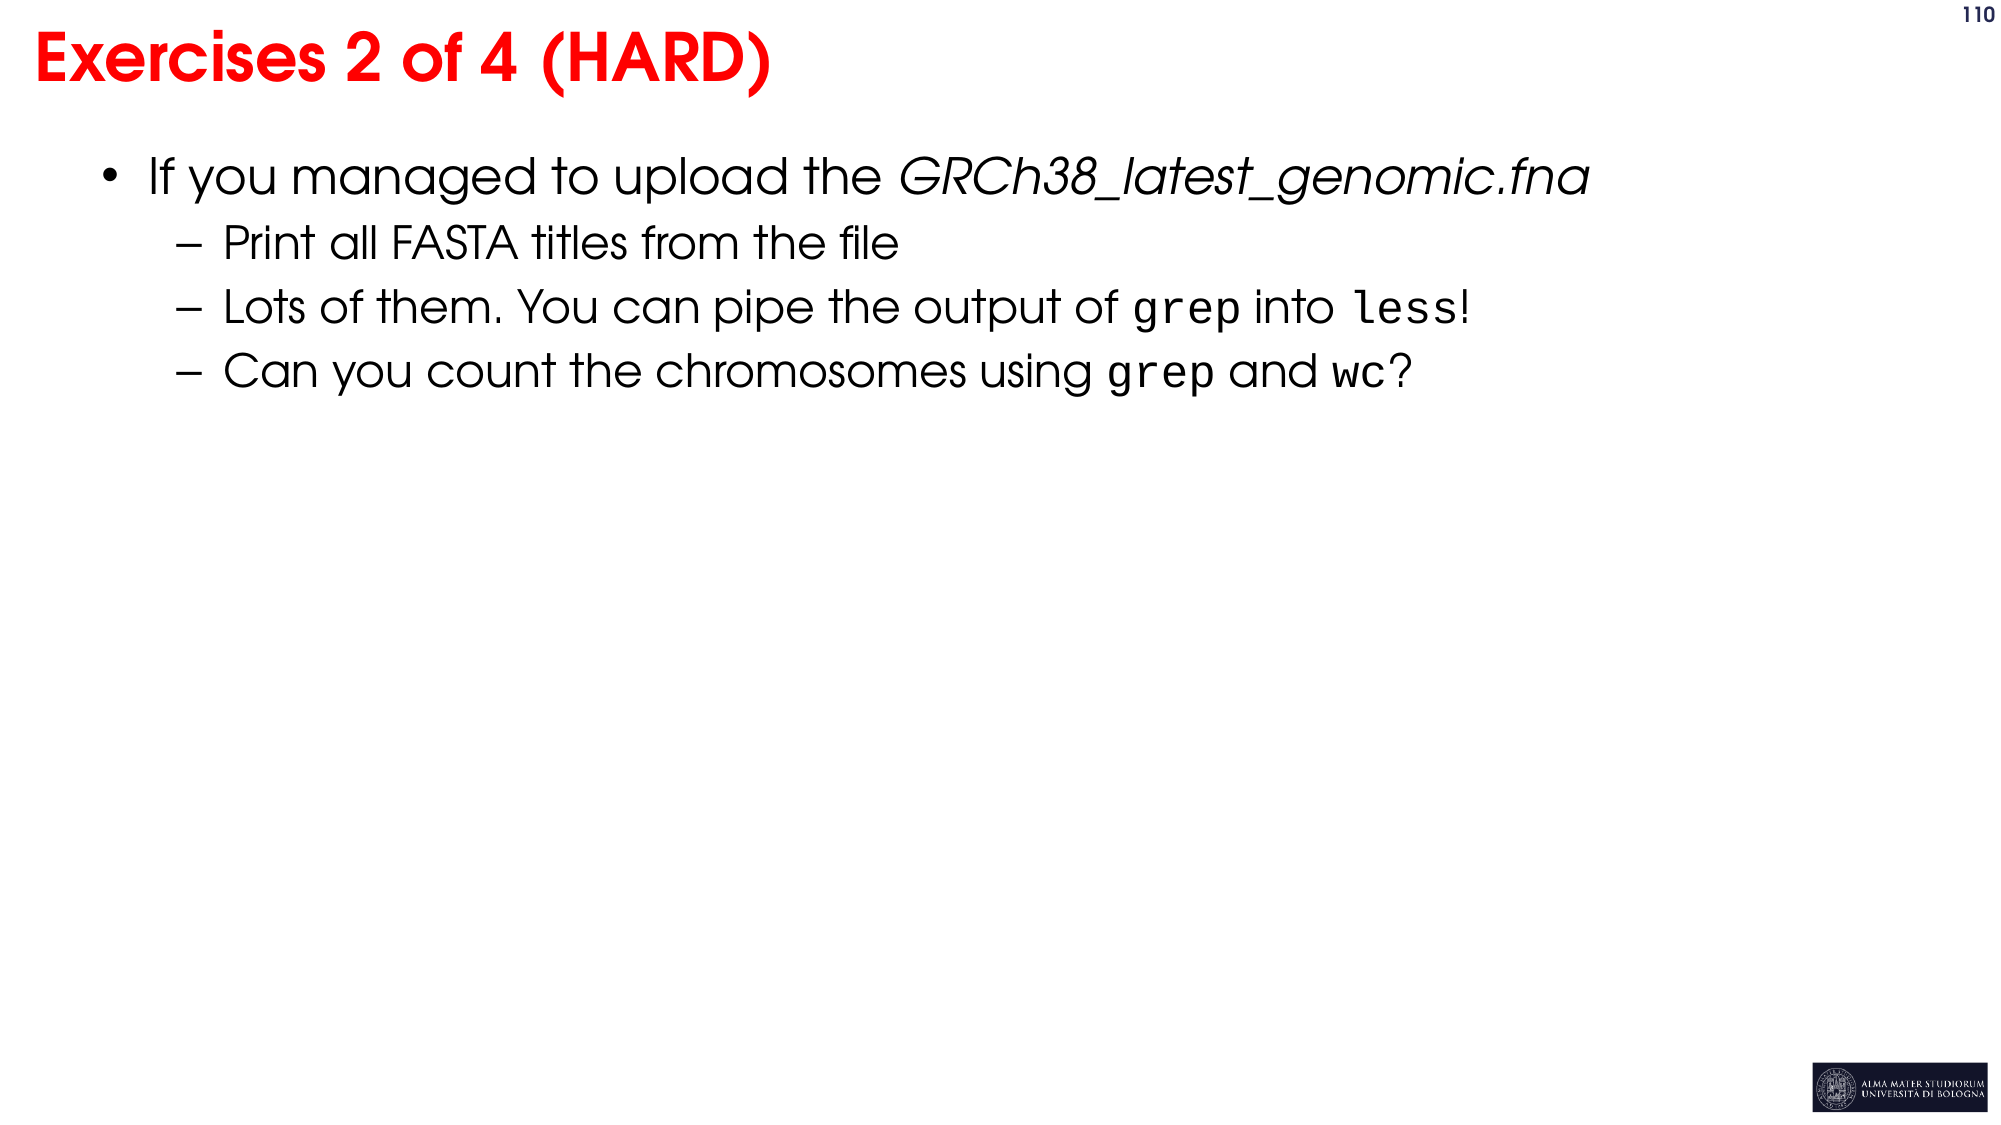

Exercises 2 of 4 (HARD)
If you managed to upload the GRCh38_latest_genomic.fna
Print all FASTA titles from the file
Lots of them. You can pipe the output of grep into less!
Can you count the chromosomes using grep and wc?